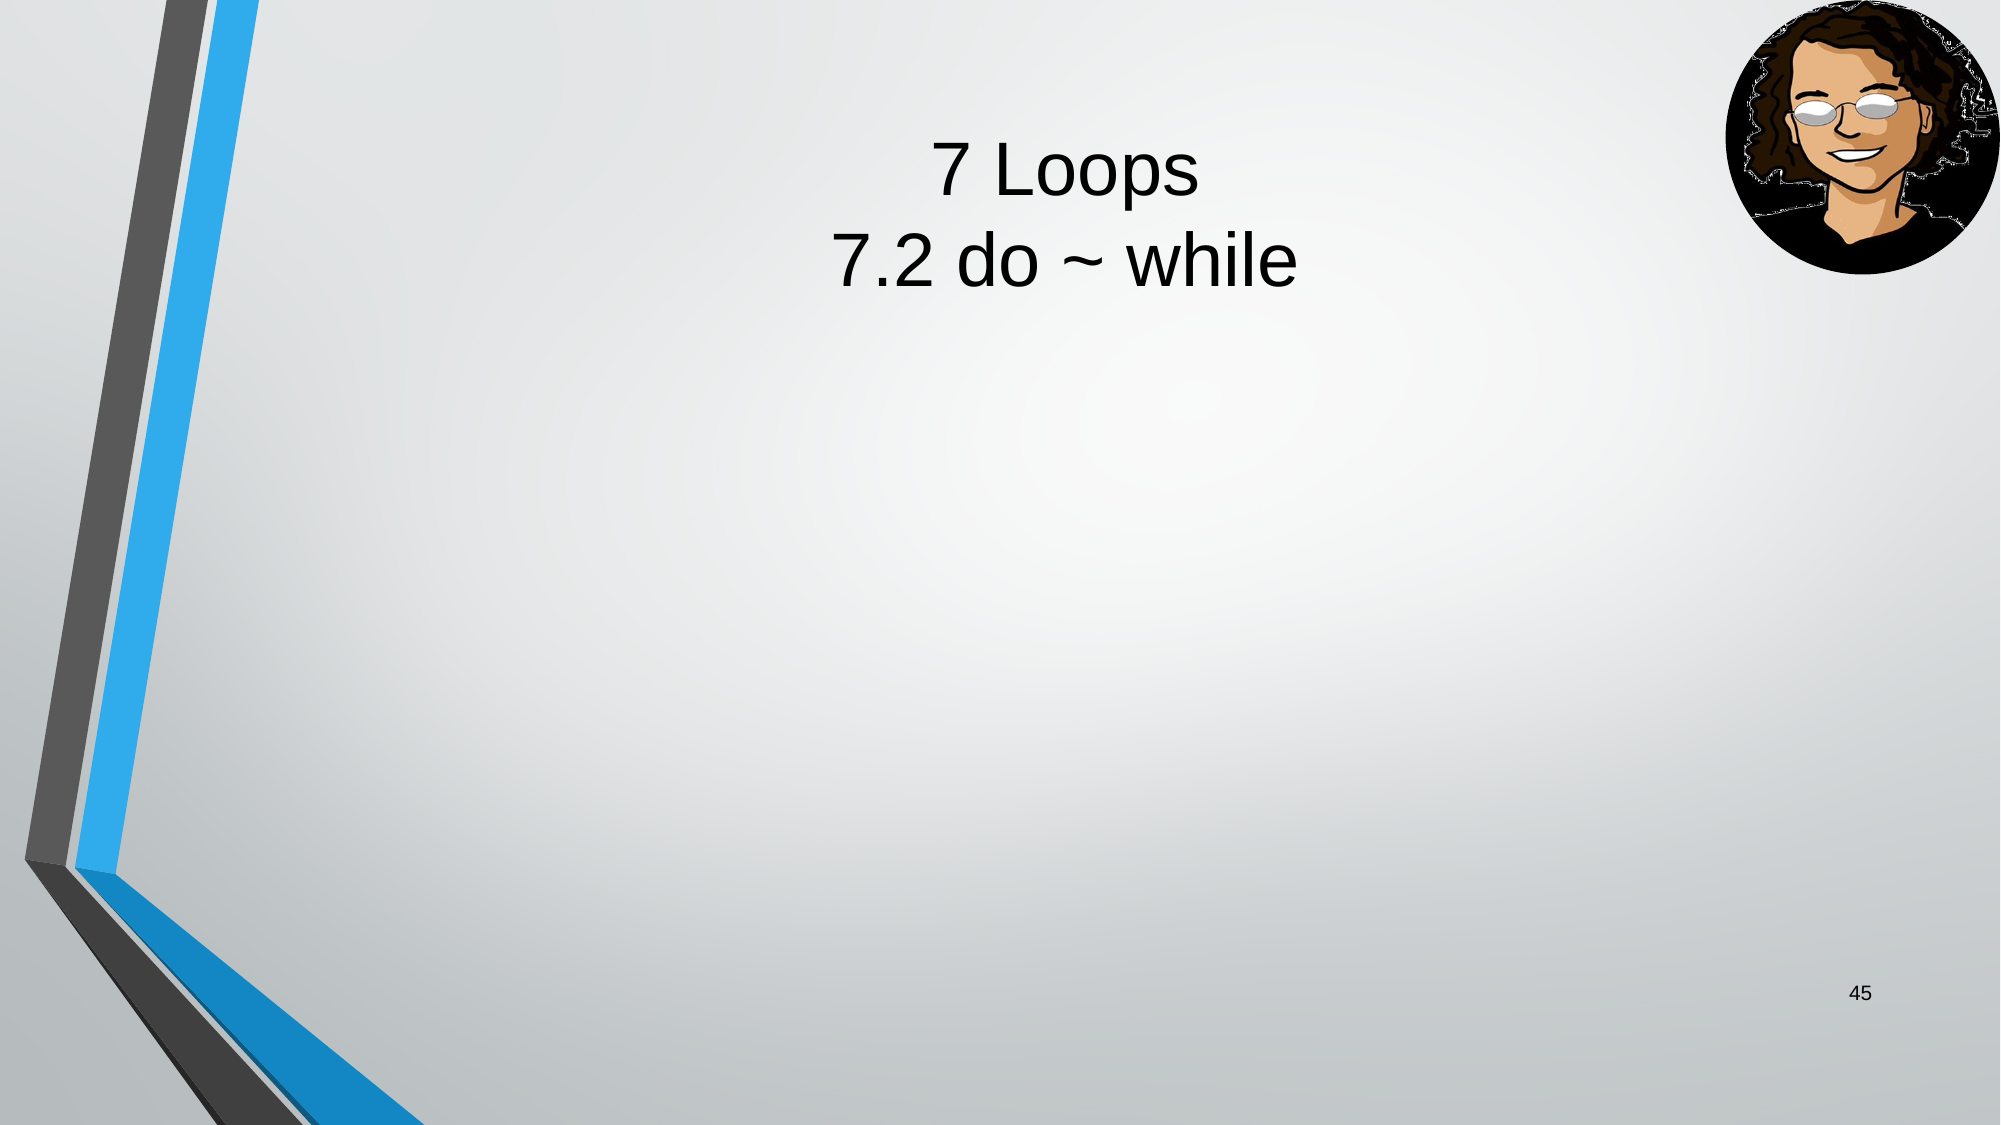

7 Loops
7.2 do ~ while
45